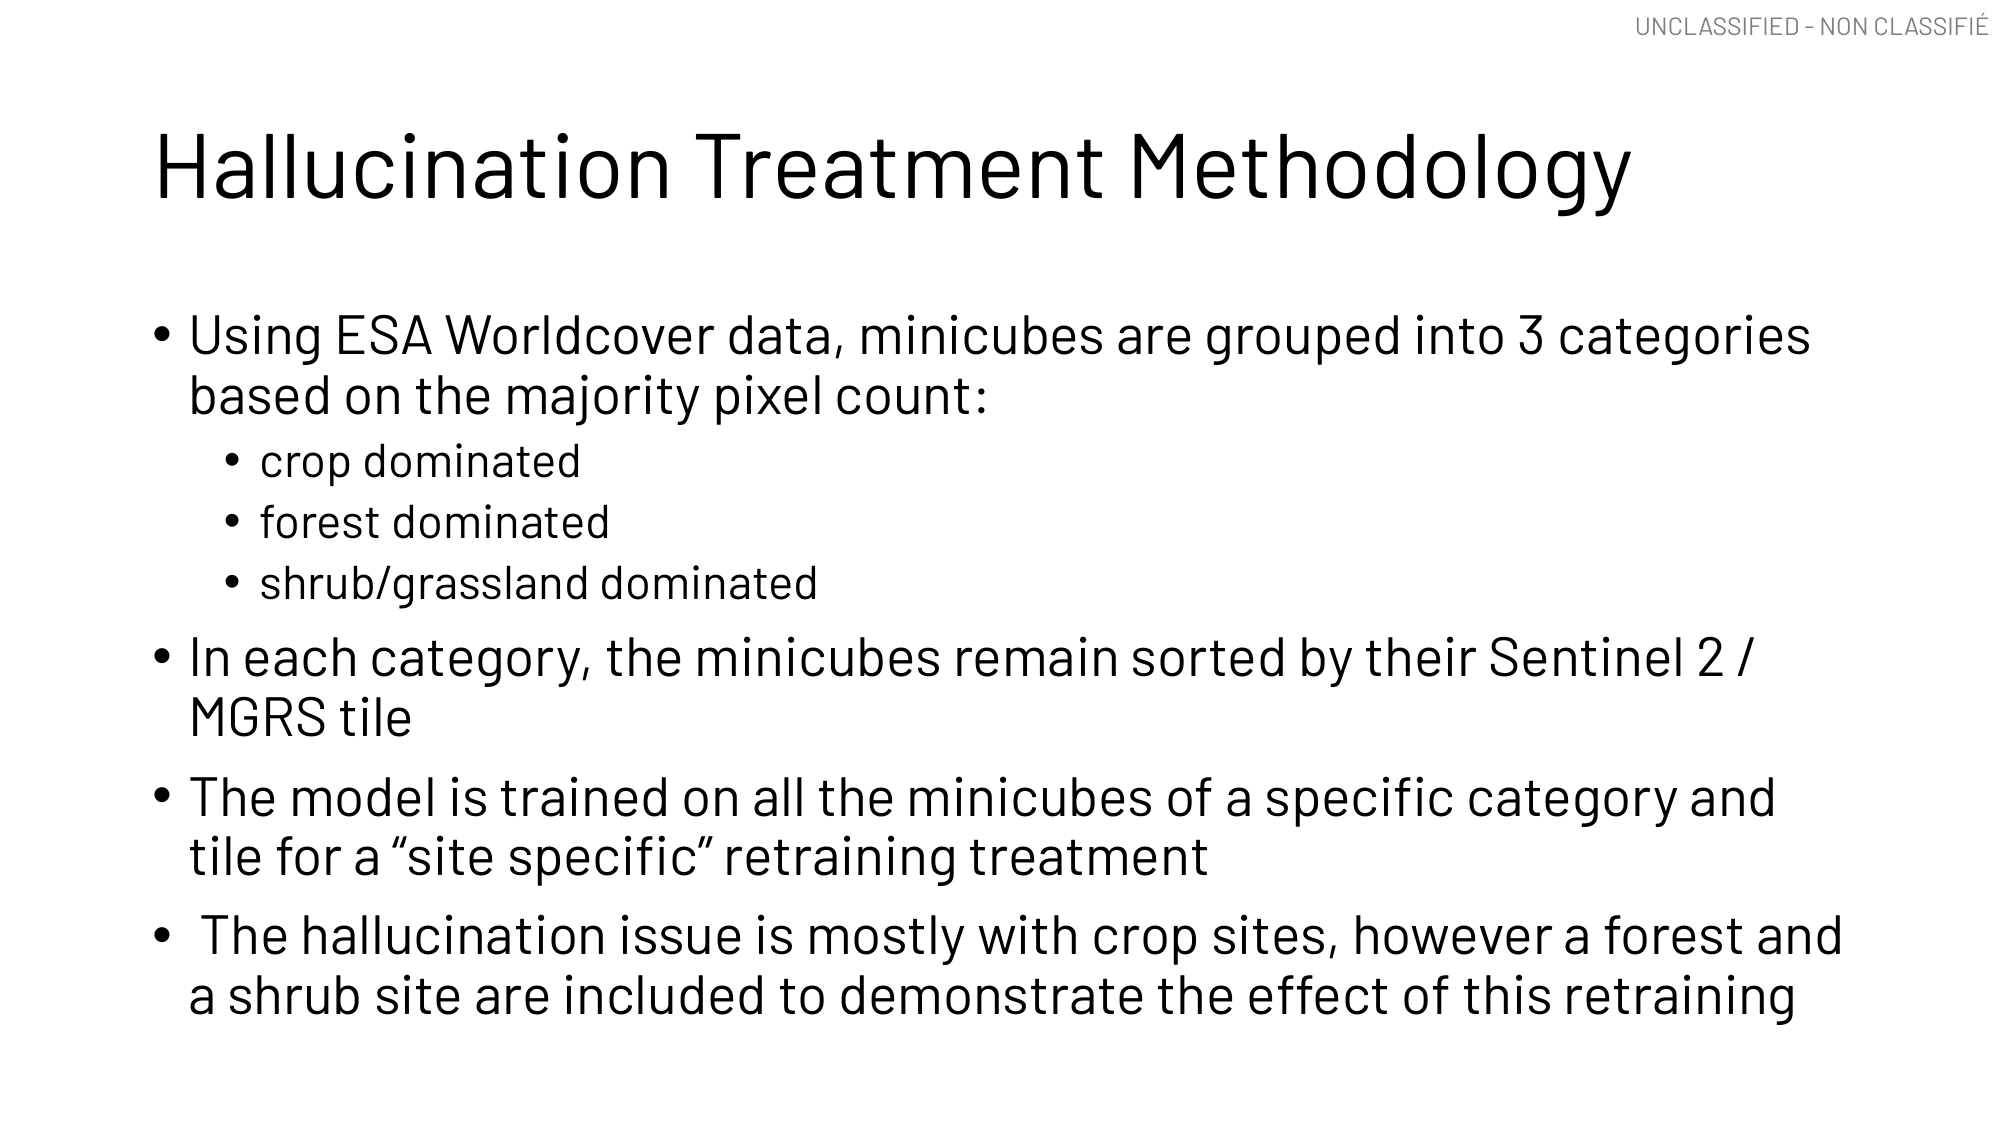

# Hallucination Treatment Methodology
Using ESA Worldcover data, minicubes are grouped into 3 categories based on the majority pixel count:
crop dominated
forest dominated
shrub/grassland dominated
In each category, the minicubes remain sorted by their Sentinel 2 / MGRS tile
The model is trained on all the minicubes of a specific category and tile for a “site specific” retraining treatment
 The hallucination issue is mostly with crop sites, however a forest and a shrub site are included to demonstrate the effect of this retraining